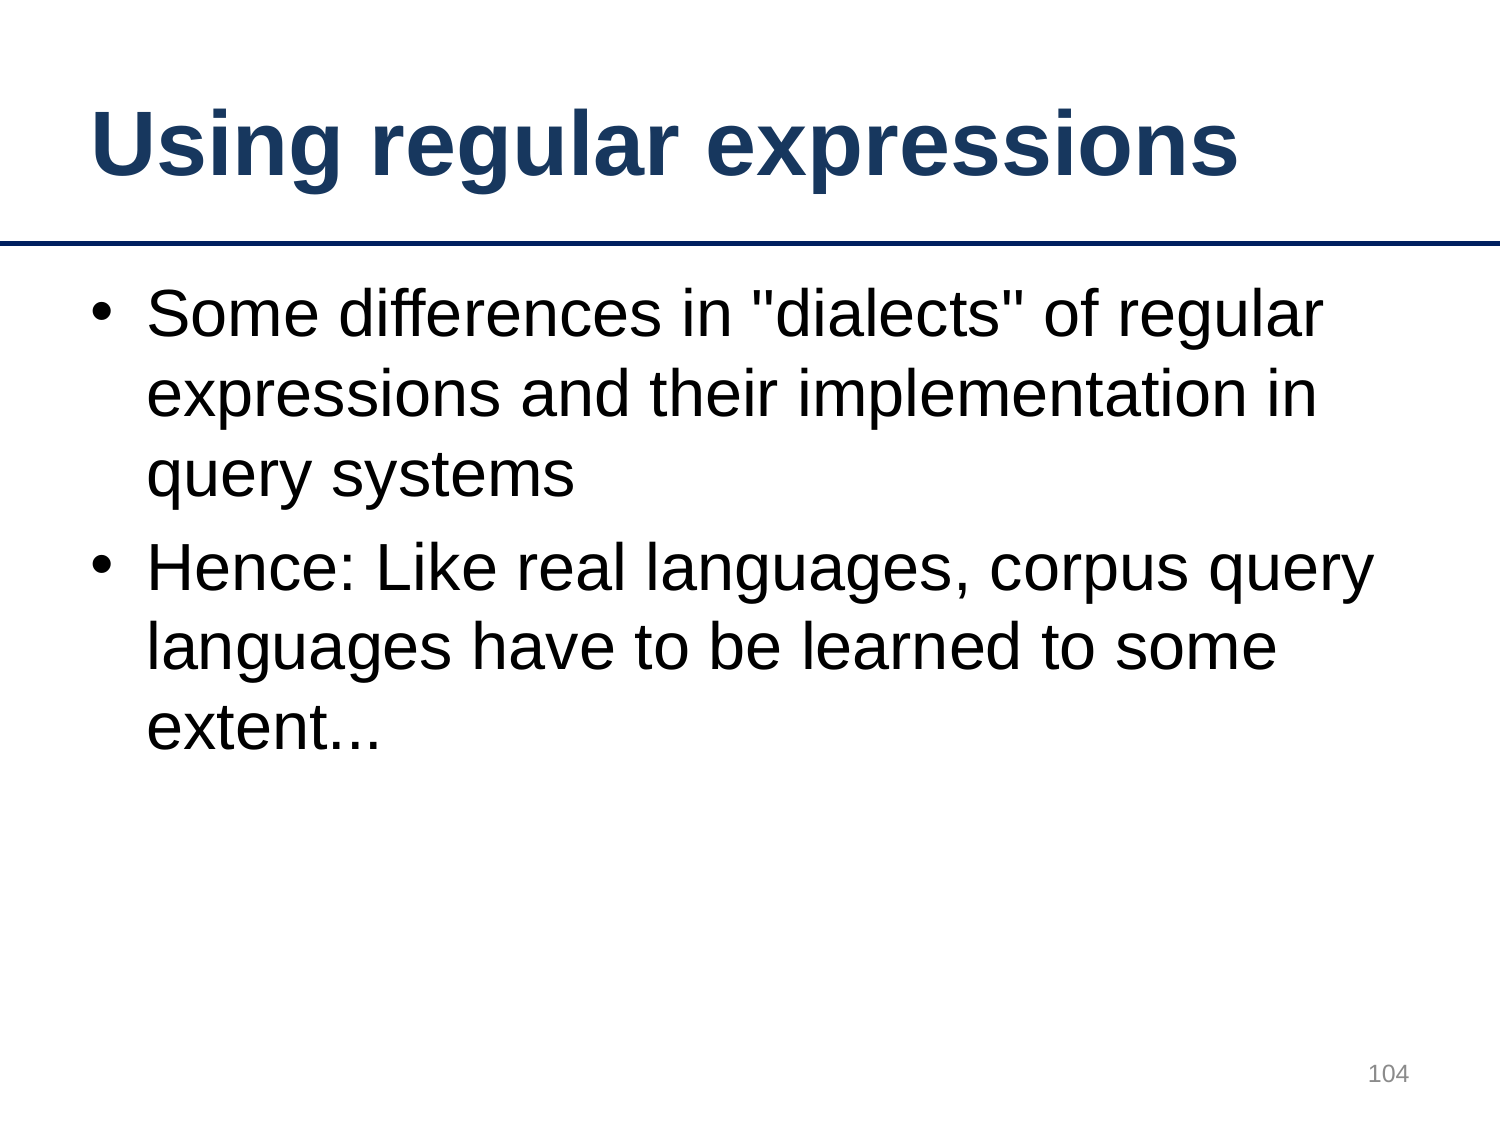

# Using regular expressions
Some differences in "dialects" of regular expressions and their implementation in query systems
Hence: Like real languages, corpus query languages have to be learned to some extent...
104